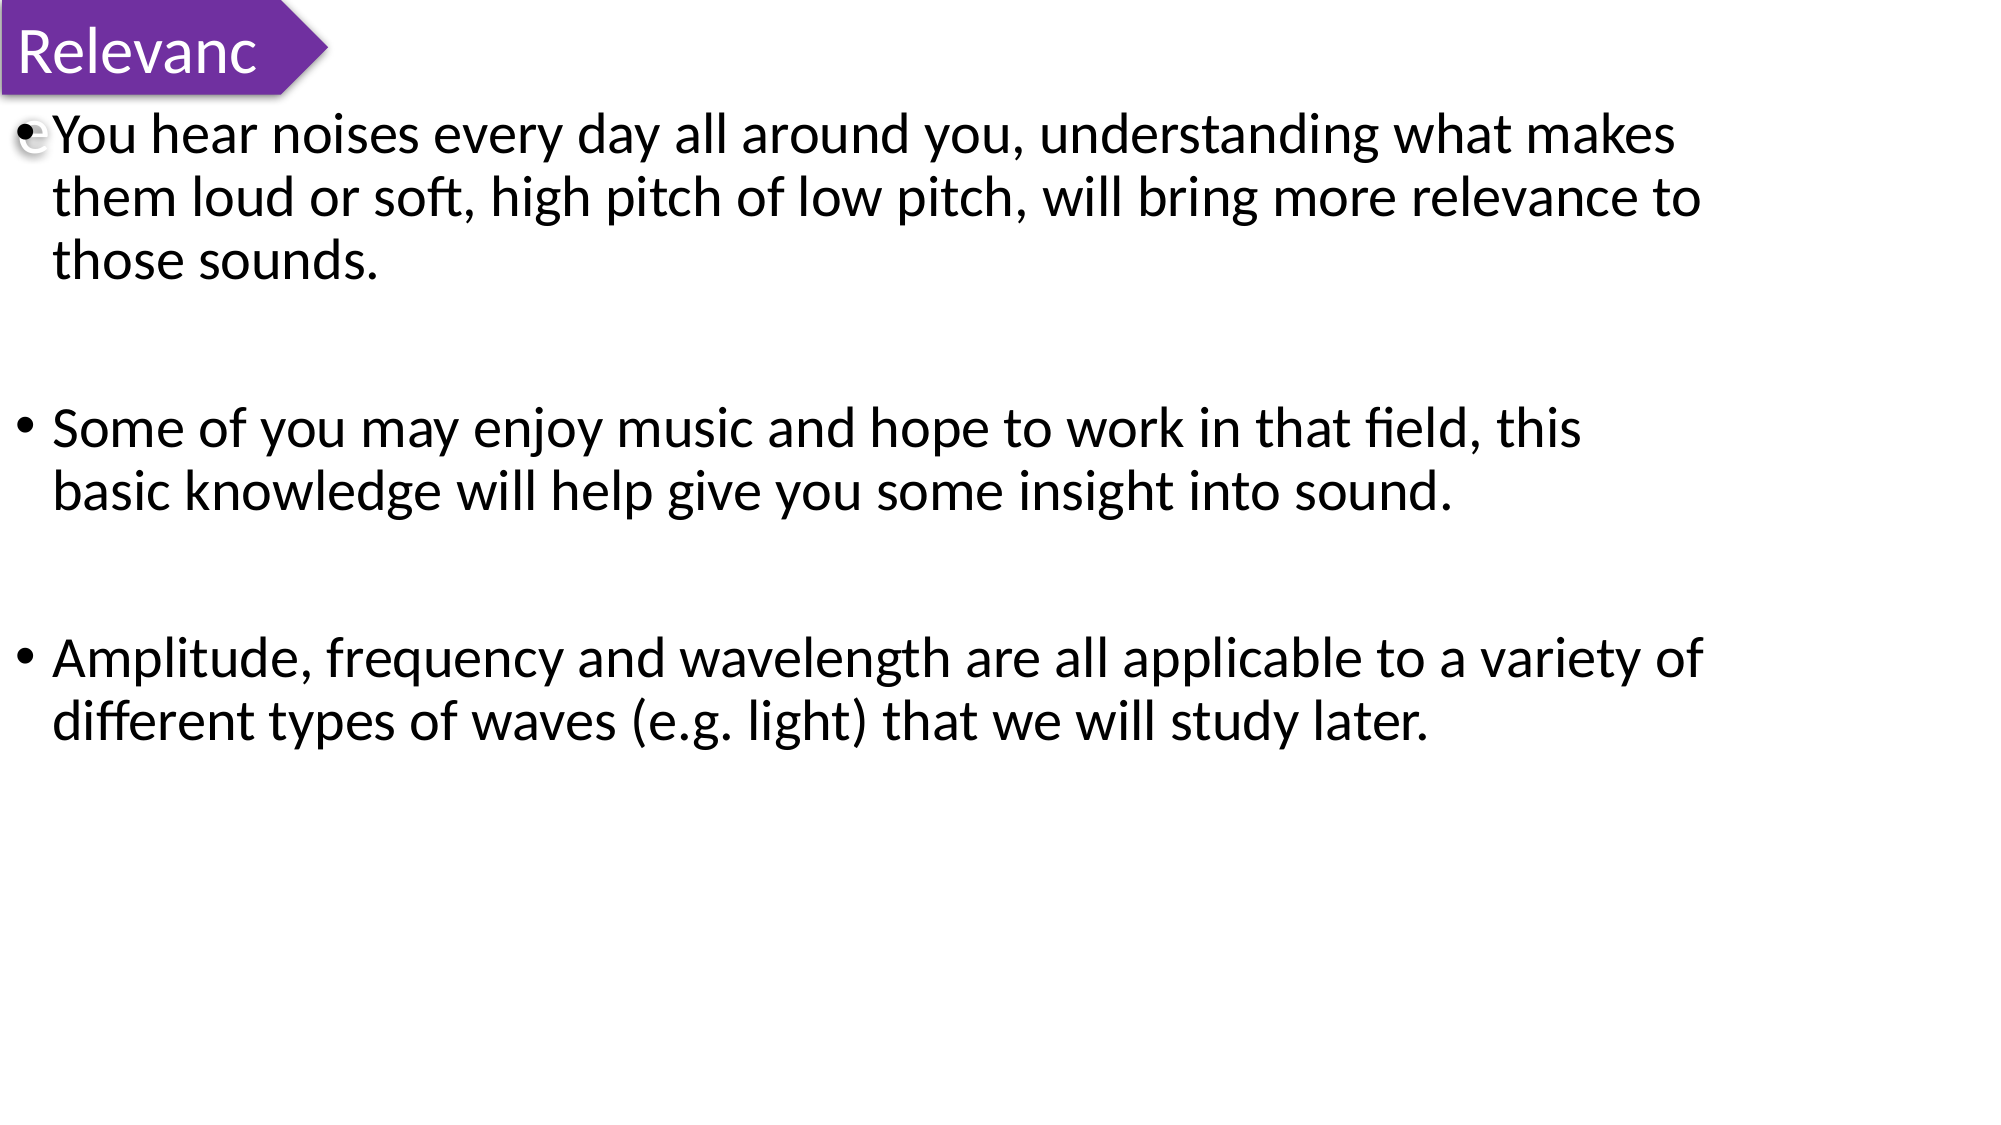

Relevance
You hear noises every day all around you, understanding what makes them loud or soft, high pitch of low pitch, will bring more relevance to those sounds.

Some of you may enjoy music and hope to work in that field, this basic knowledge will help give you some insight into sound.

Amplitude, frequency and wavelength are all applicable to a variety of different types of waves (e.g. light) that we will study later.